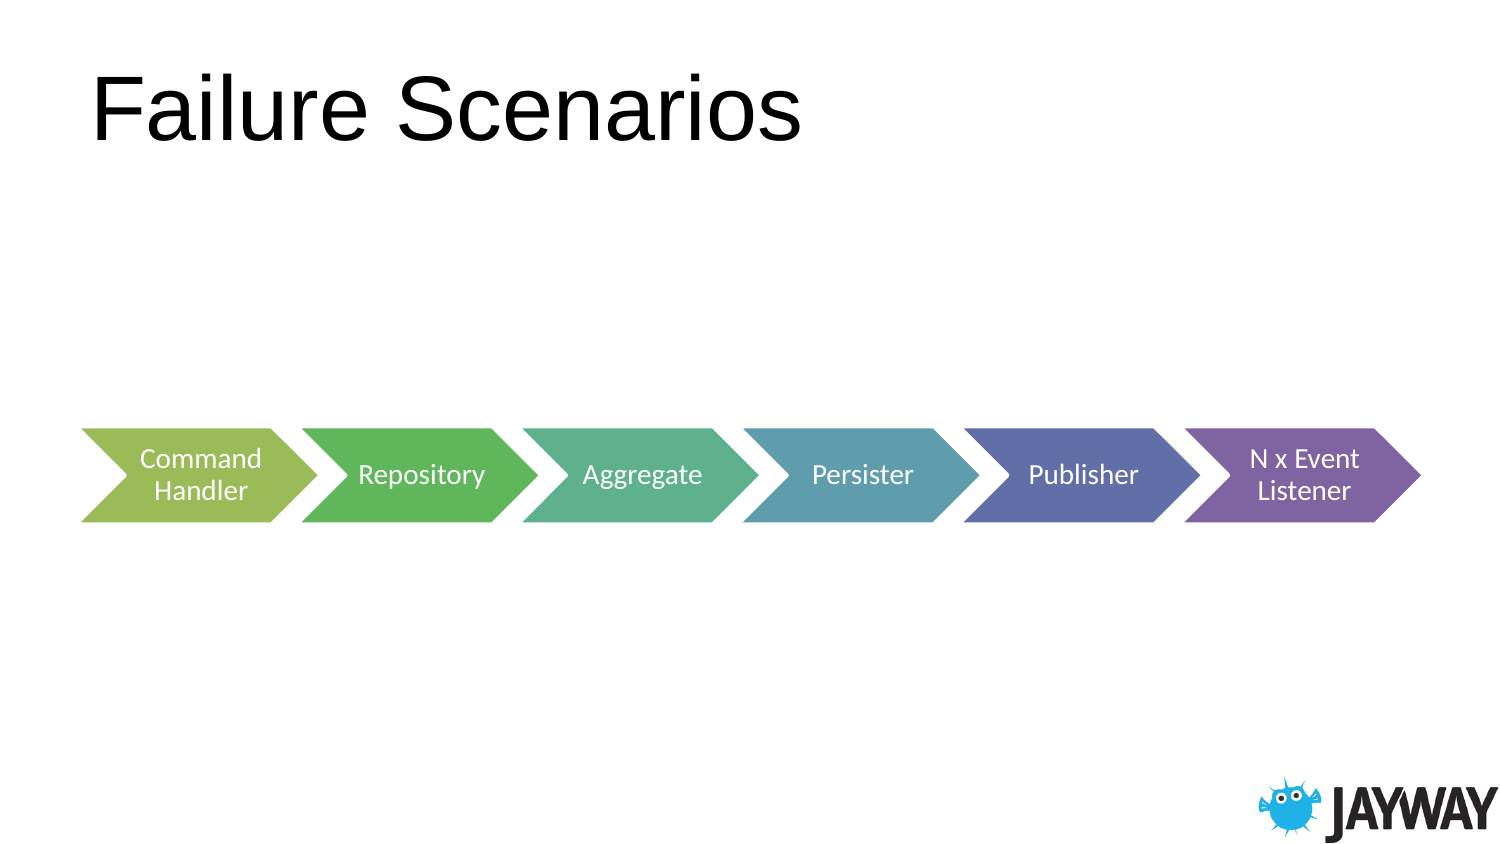

# Failure Scenarios
Command Handler
Repository
Aggregate
Persister
Publisher
N x Event Listener